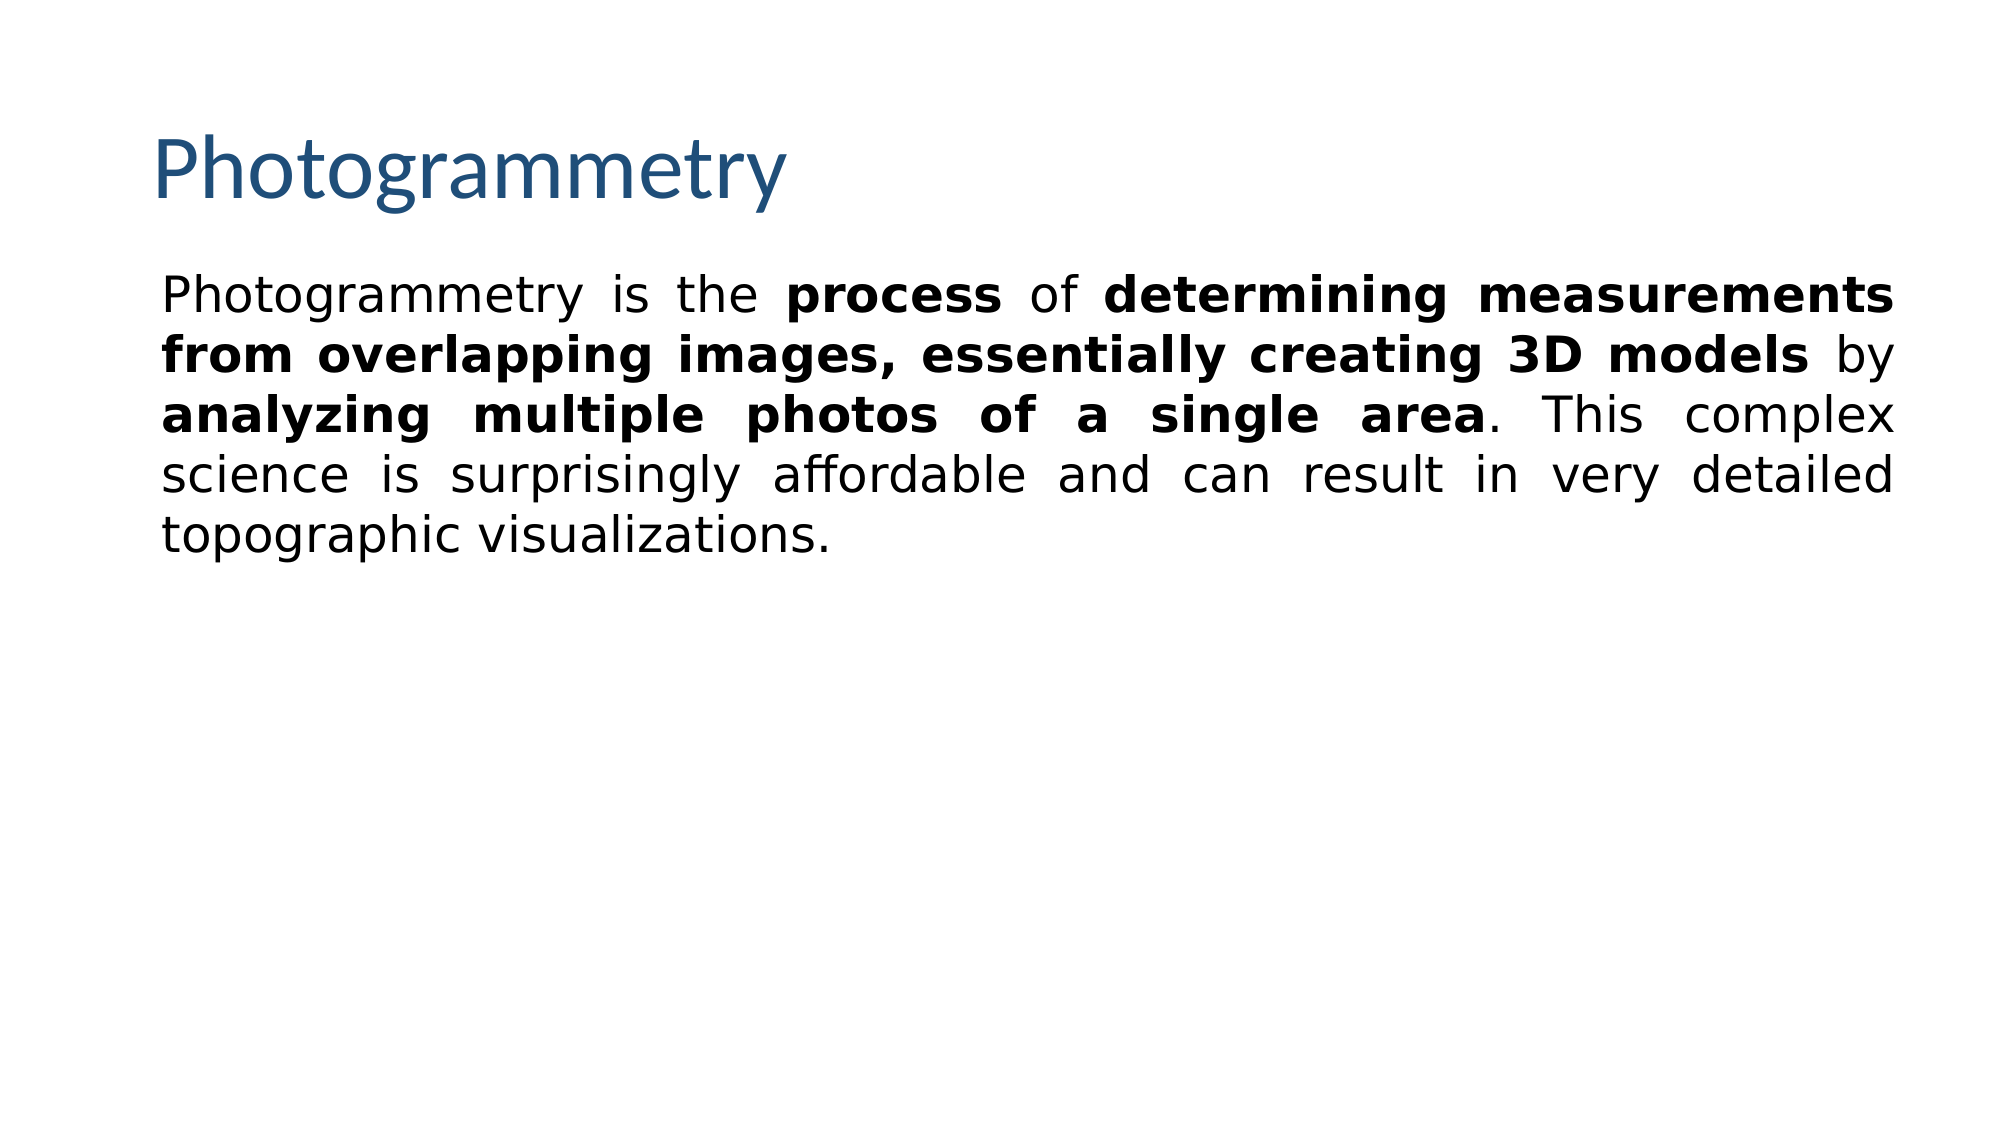

# Photogrammetry
Photogrammetry is the process of determining measurements from overlapping images, essentially creating 3D models by analyzing multiple photos of a single area. This complex science is surprisingly affordable and can result in very detailed topographic visualizations.